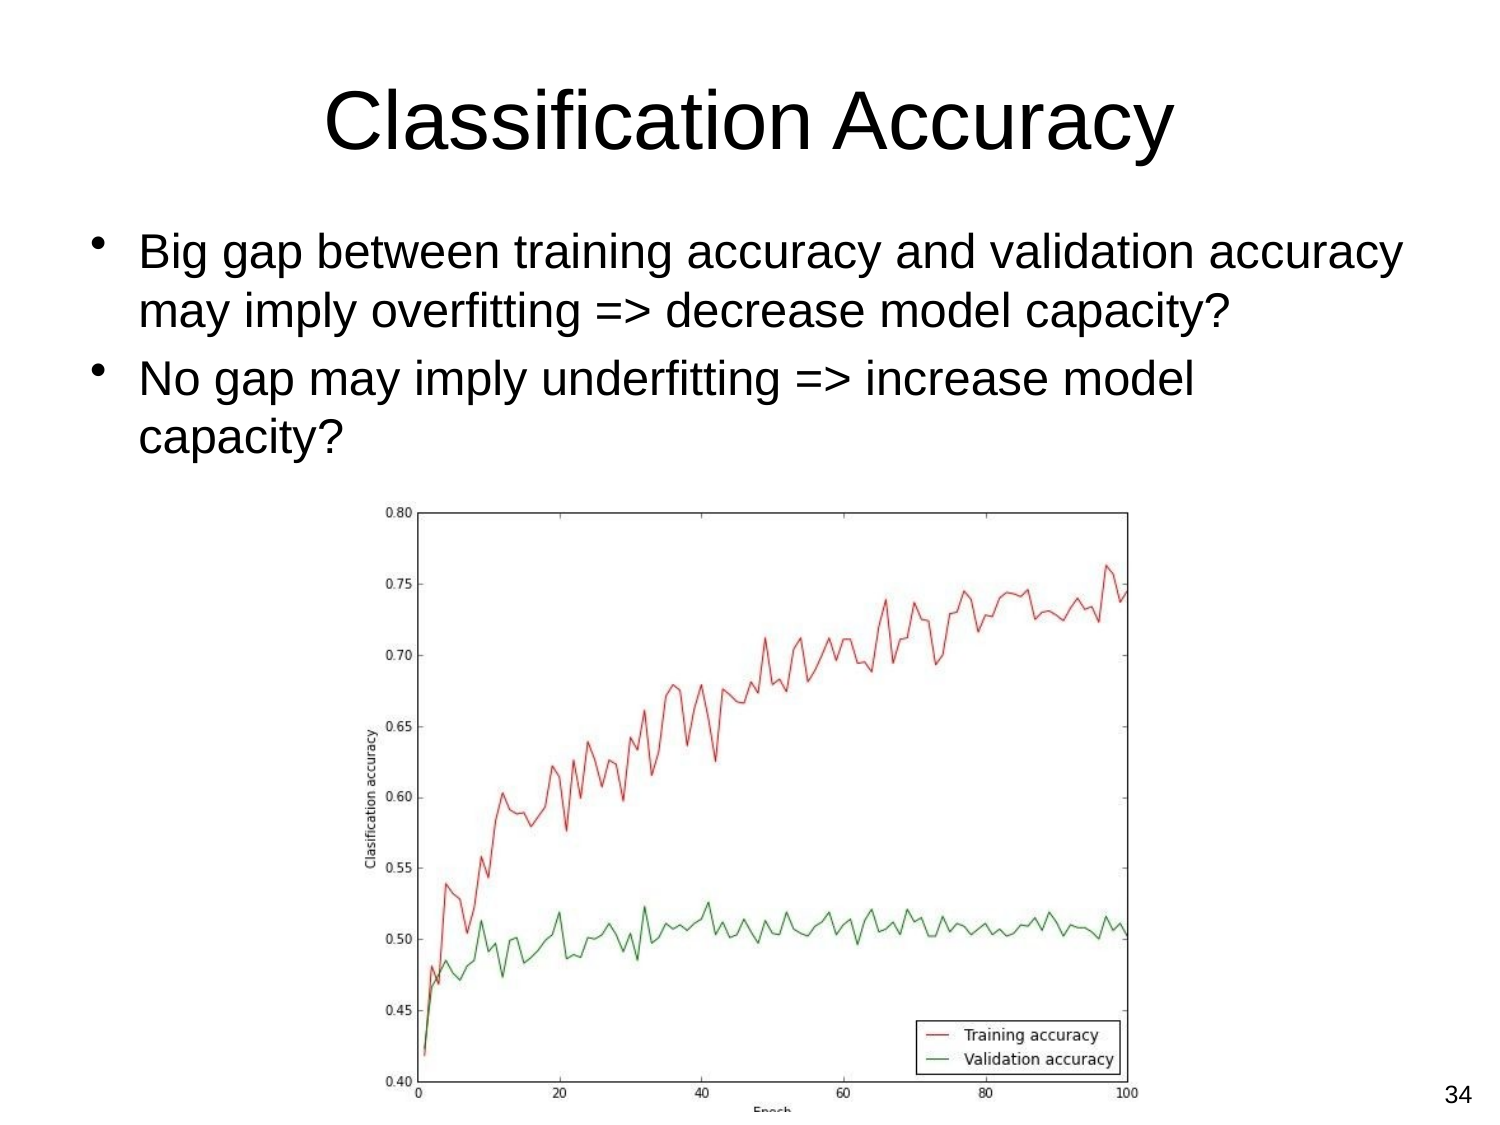

# Classification Accuracy
Big gap between training accuracy and validation accuracy may imply overfitting => decrease model capacity?
No gap may imply underfitting => increase model capacity?

34